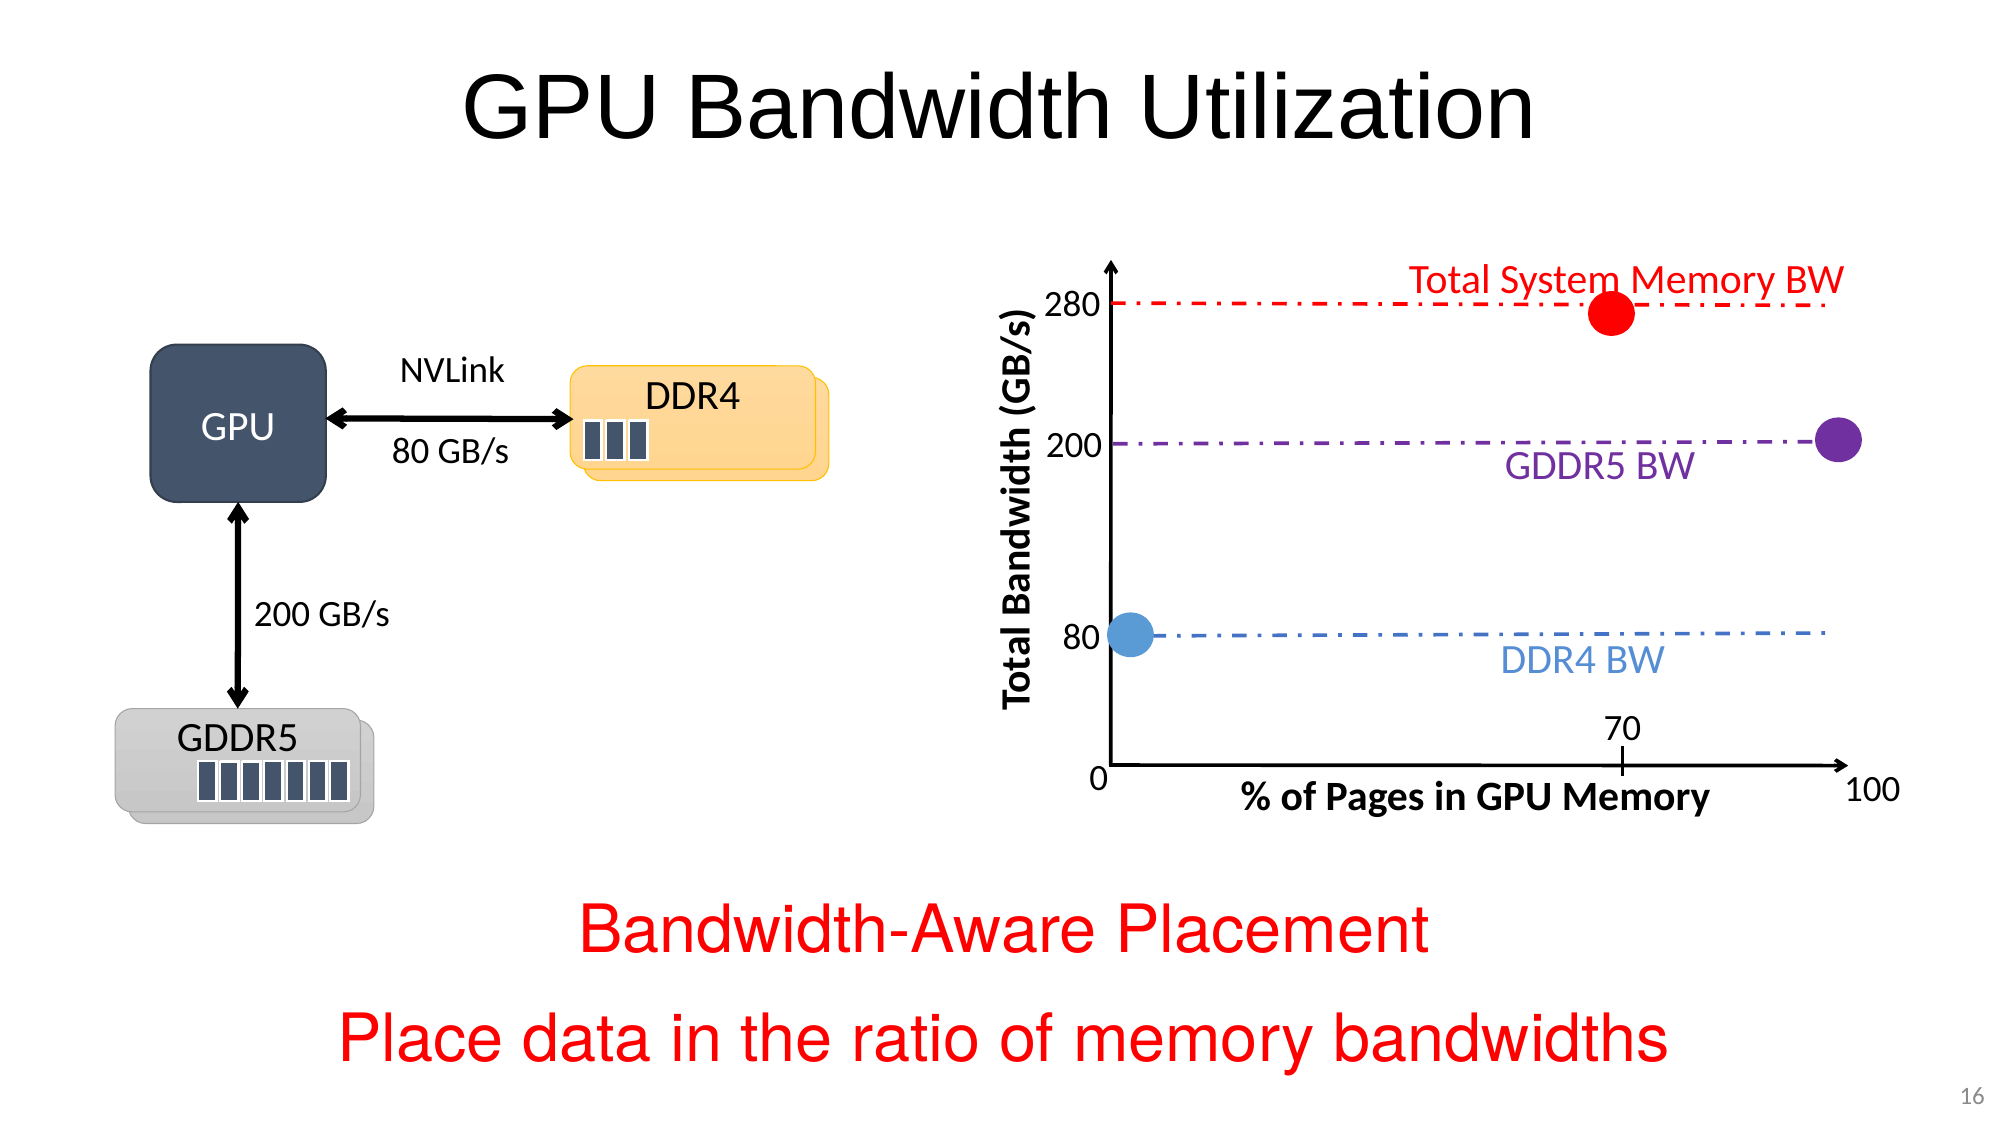

# GPU Bandwidth Utilization
Total System Memory BW
280

NVLink
80 GB/s
GPU
DDR4

200

GDDR5 BW
Total Bandwidth (GB/s)
200 GB/s
80

DDR4 BW
70
GDDR5

0
100

% of Pages in GPU Memory

Bandwidth-Aware Placement
Place data in the ratio of memory bandwidths
16